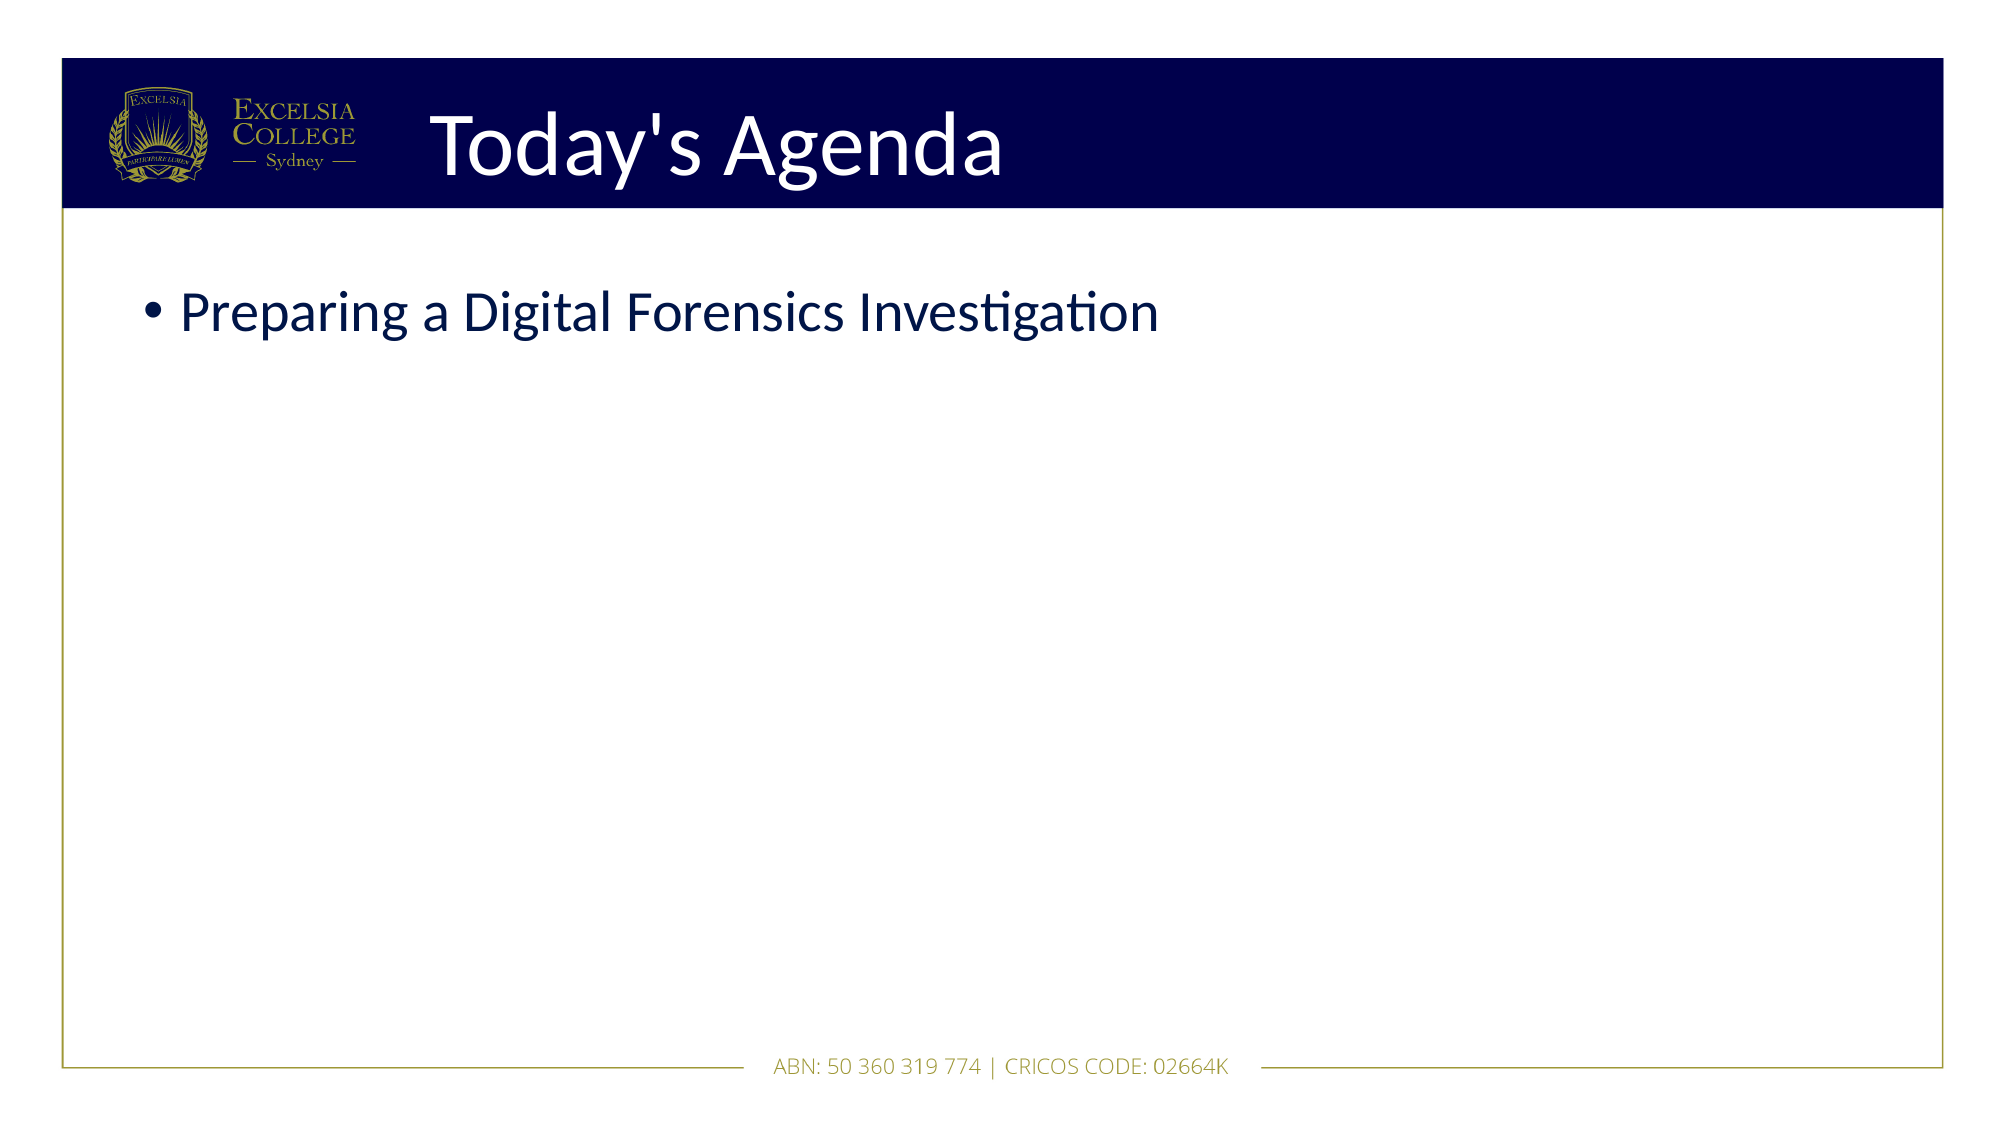

# Today's Agenda
Preparing a Digital Forensics Investigation